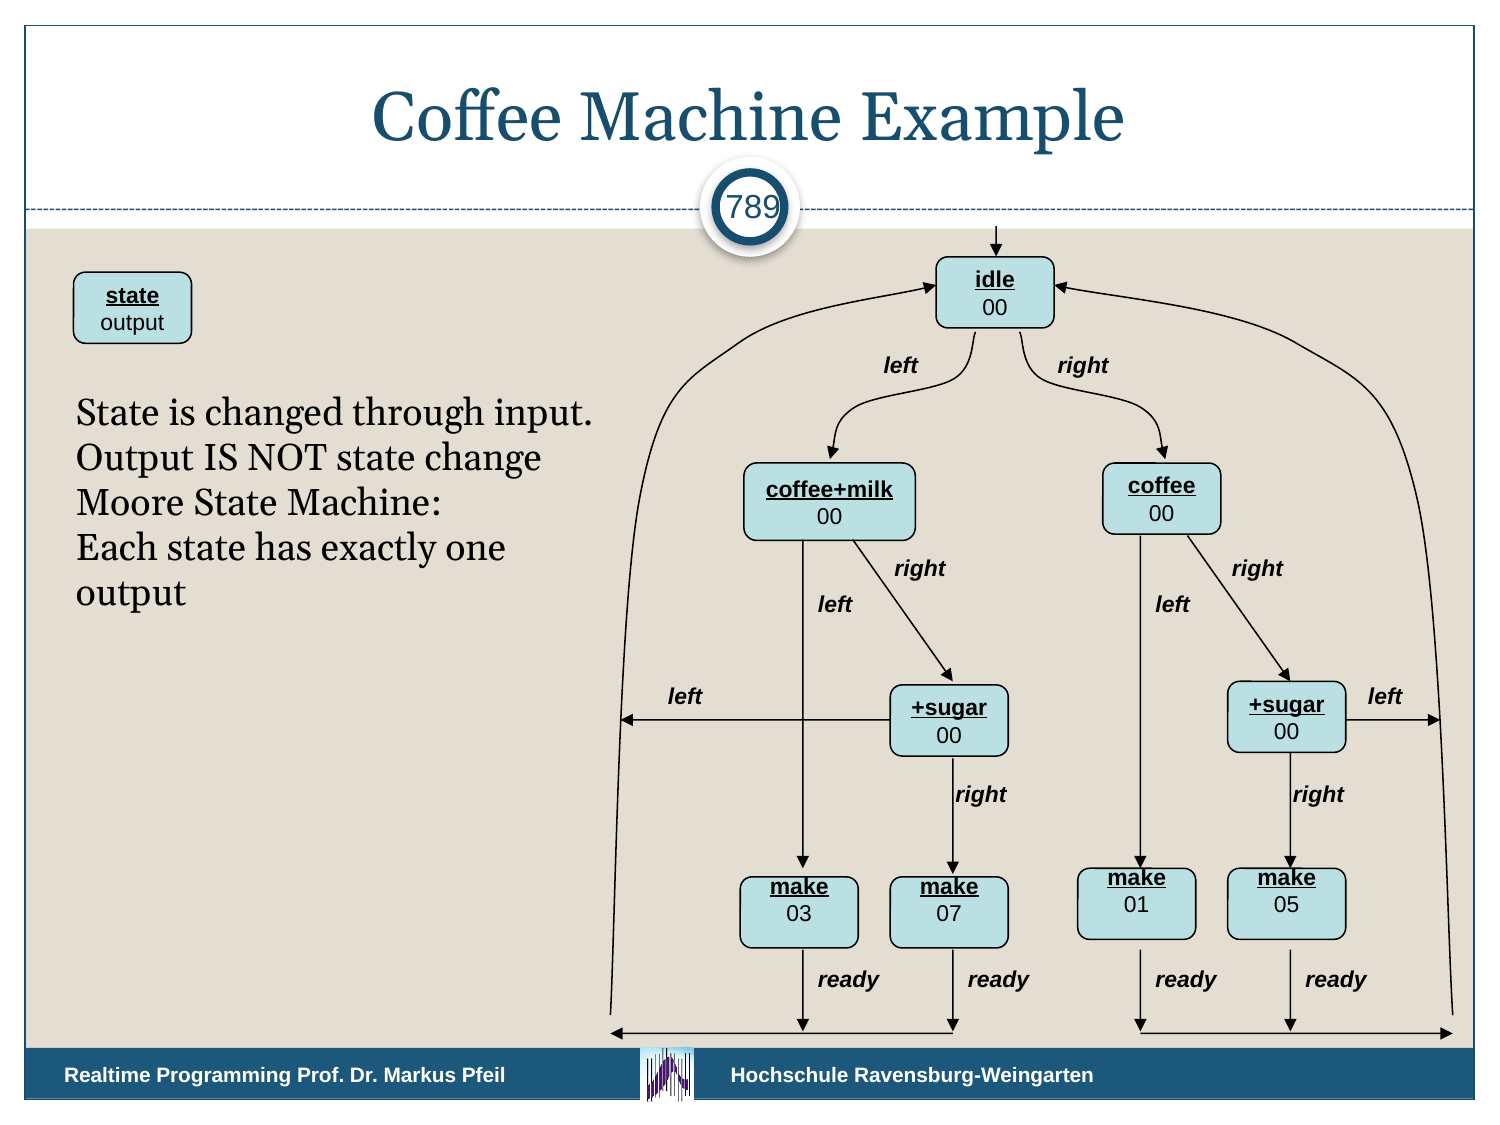

# Coffee Machine Example
789

idle
00
state
output

left
right
State is changed through input.
Output IS NOT state change
Moore State Machine:
Each state has exactly one output
coffee+milk
00
coffee
00

right
right
left
left
left
left
+sugar
00
+sugar
00

right
right
make 01

make
05

make
03

make
07

ready
ready
ready
ready

Realtime Programming Prof. Dr. Markus Pfeil